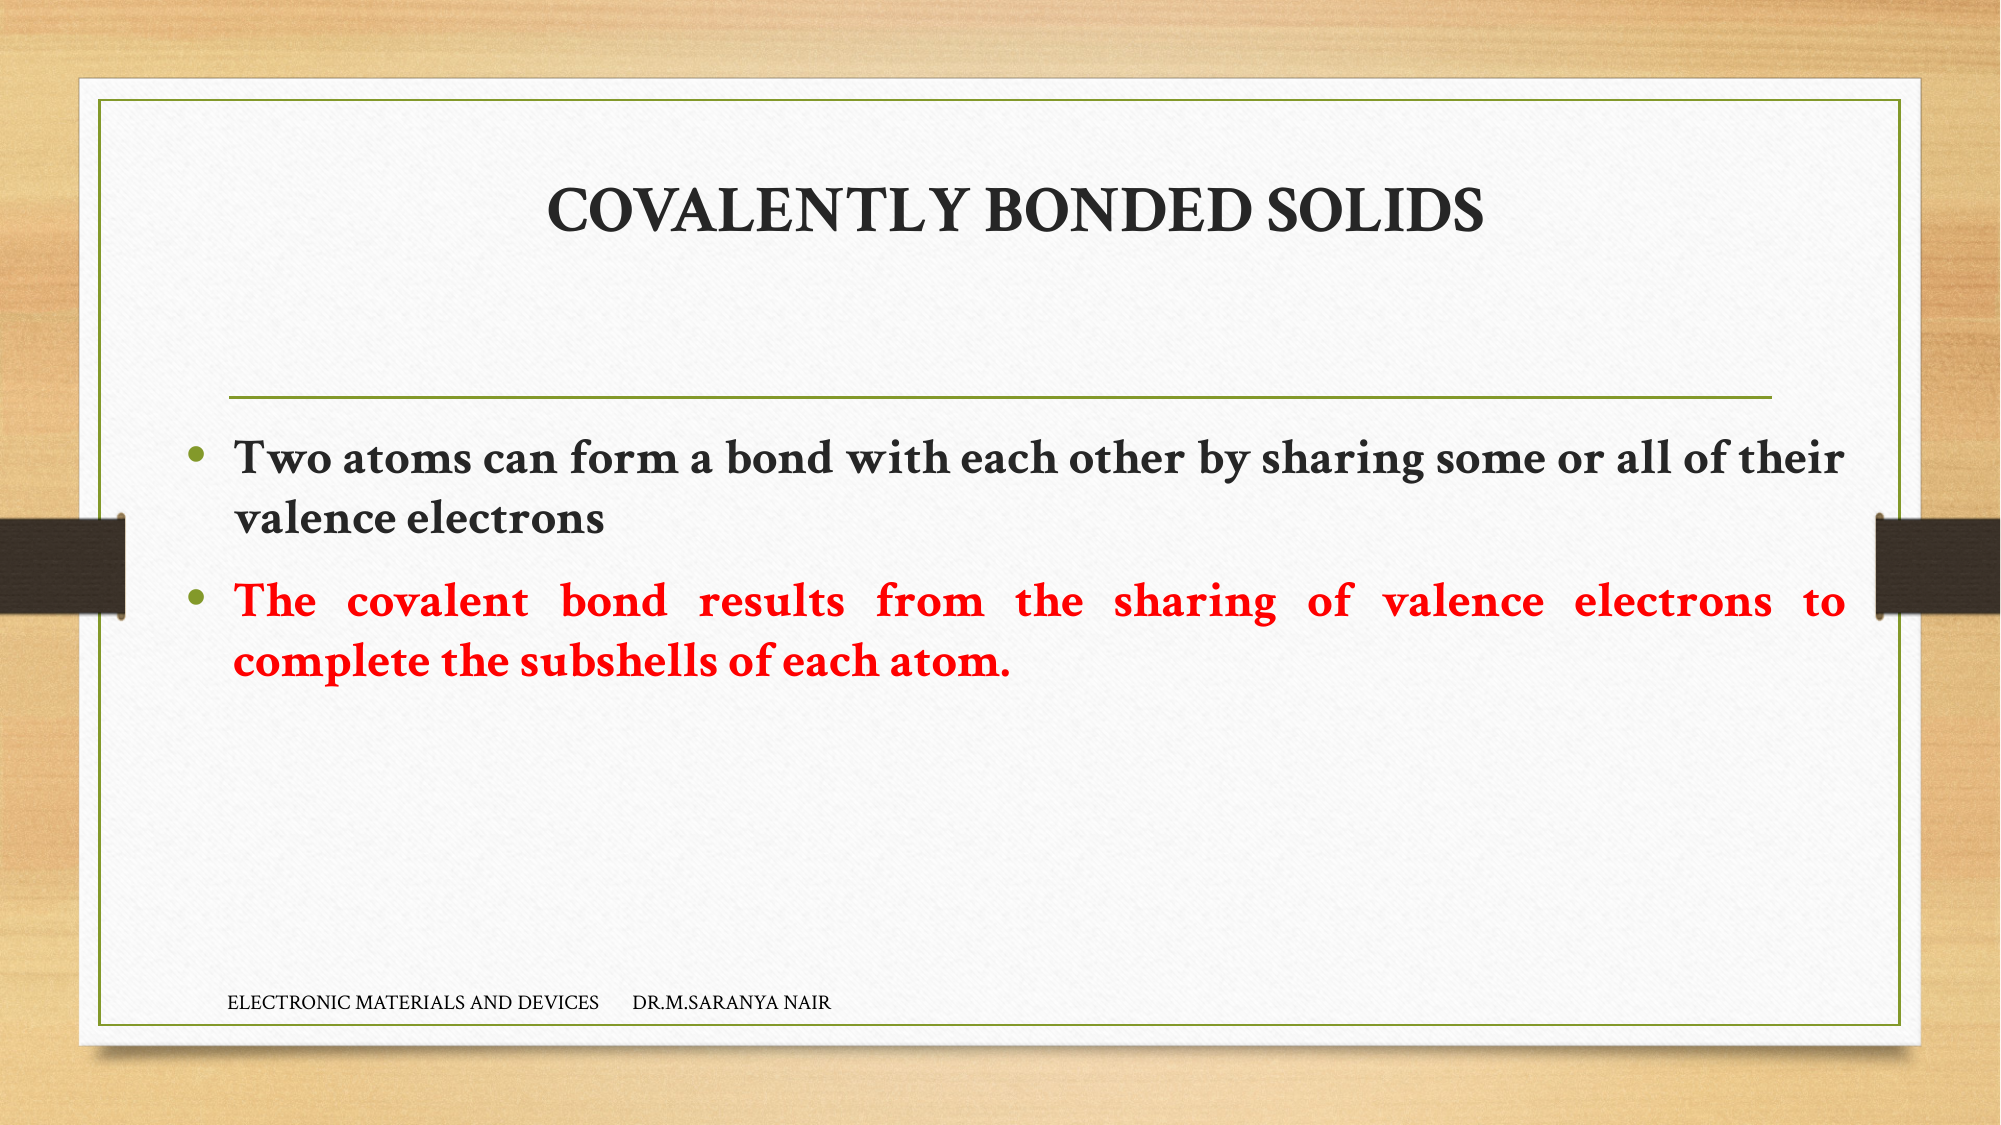

# COVALENTLY BONDED SOLIDS
Two atoms can form a bond with each other by sharing some or all of their valence electrons
The covalent bond results from the sharing of valence electrons to complete the subshells of each atom.
ELECTRONIC MATERIALS AND DEVICES       DR.M.SARANYA NAIR